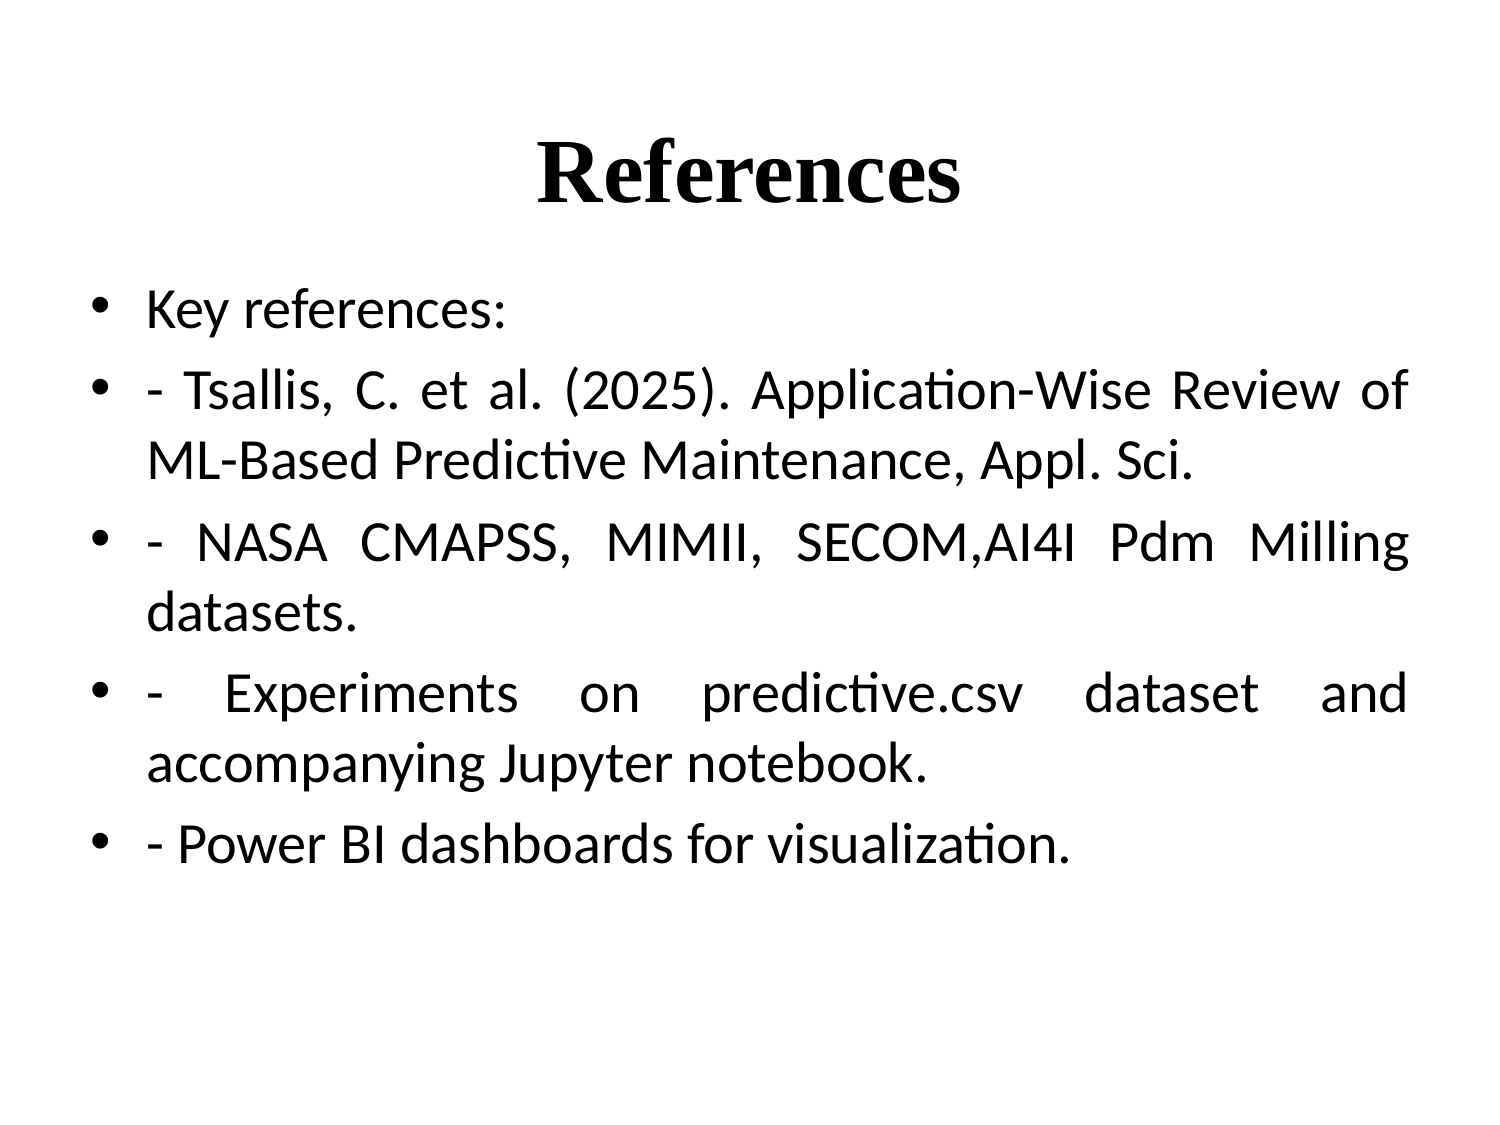

# References
Key references:
- Tsallis, C. et al. (2025). Application-Wise Review of ML-Based Predictive Maintenance, Appl. Sci.
- NASA CMAPSS, MIMII, SECOM,AI4I Pdm Milling datasets.
- Experiments on predictive.csv dataset and accompanying Jupyter notebook.
- Power BI dashboards for visualization.